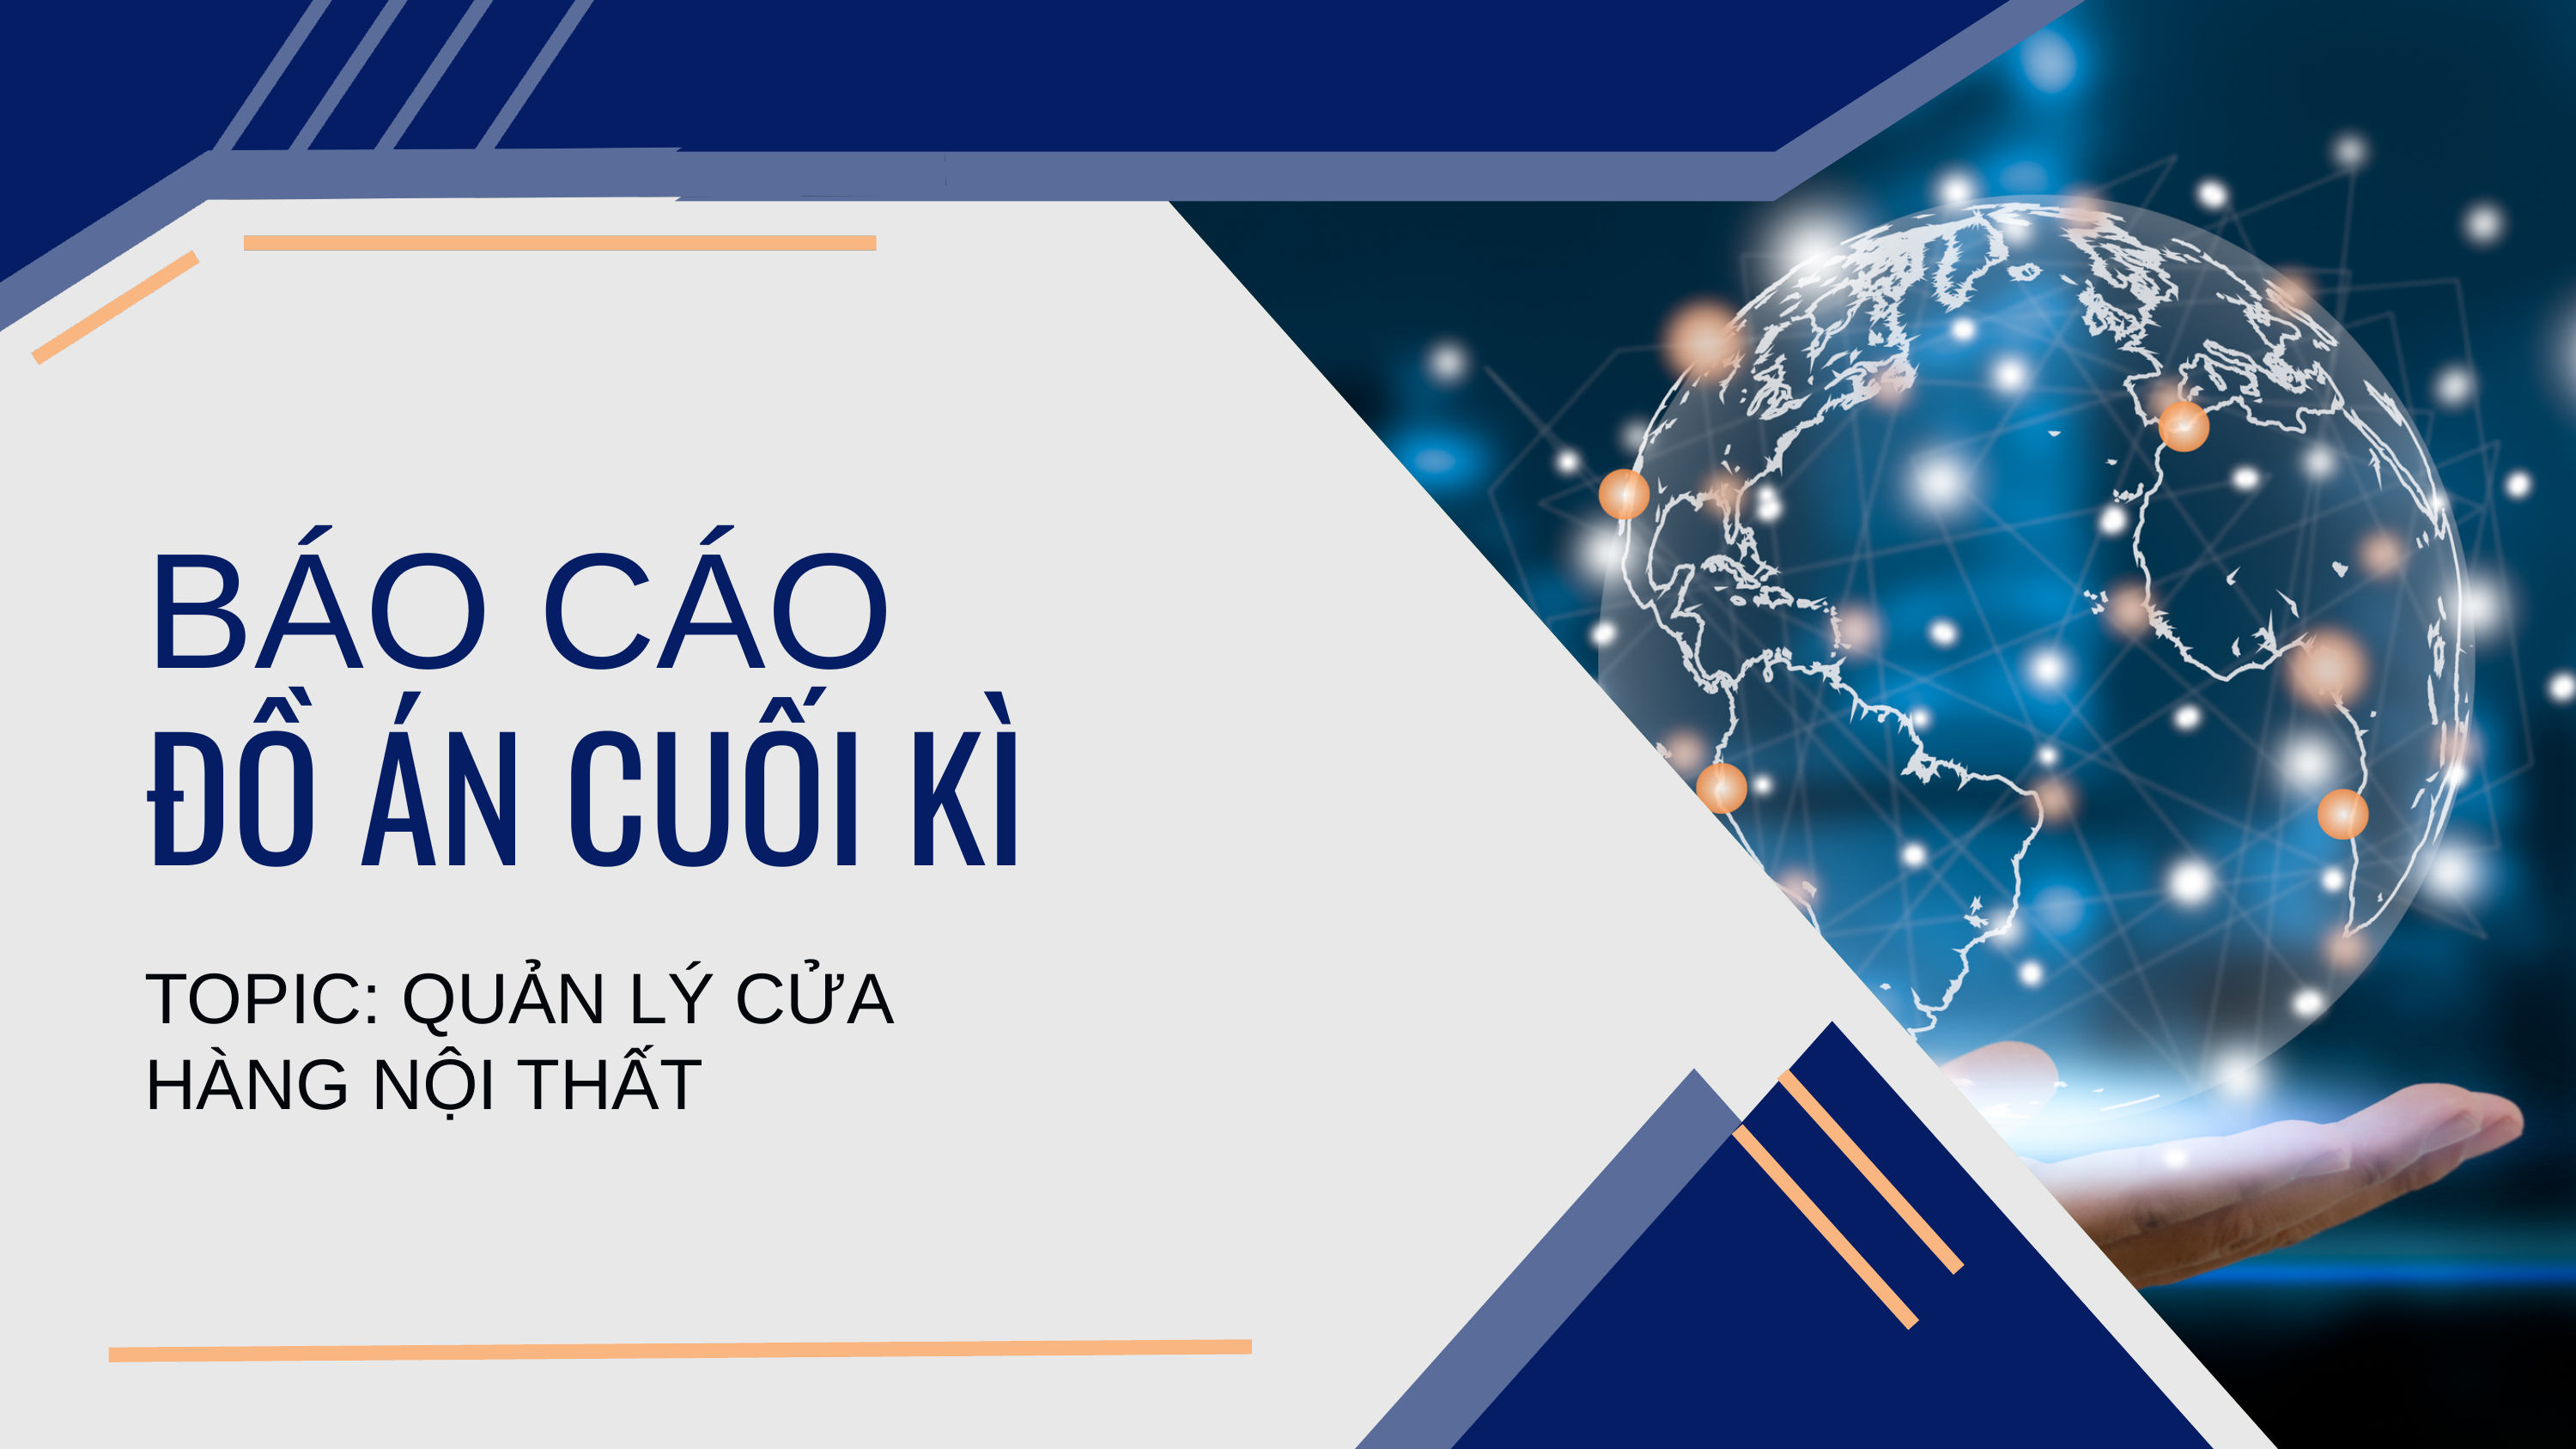

BÁO CÁO
ĐỒ ÁN CUỐI KÌ
TOPIC: QUẢN LÝ CỬA HÀNG NỘI THẤT